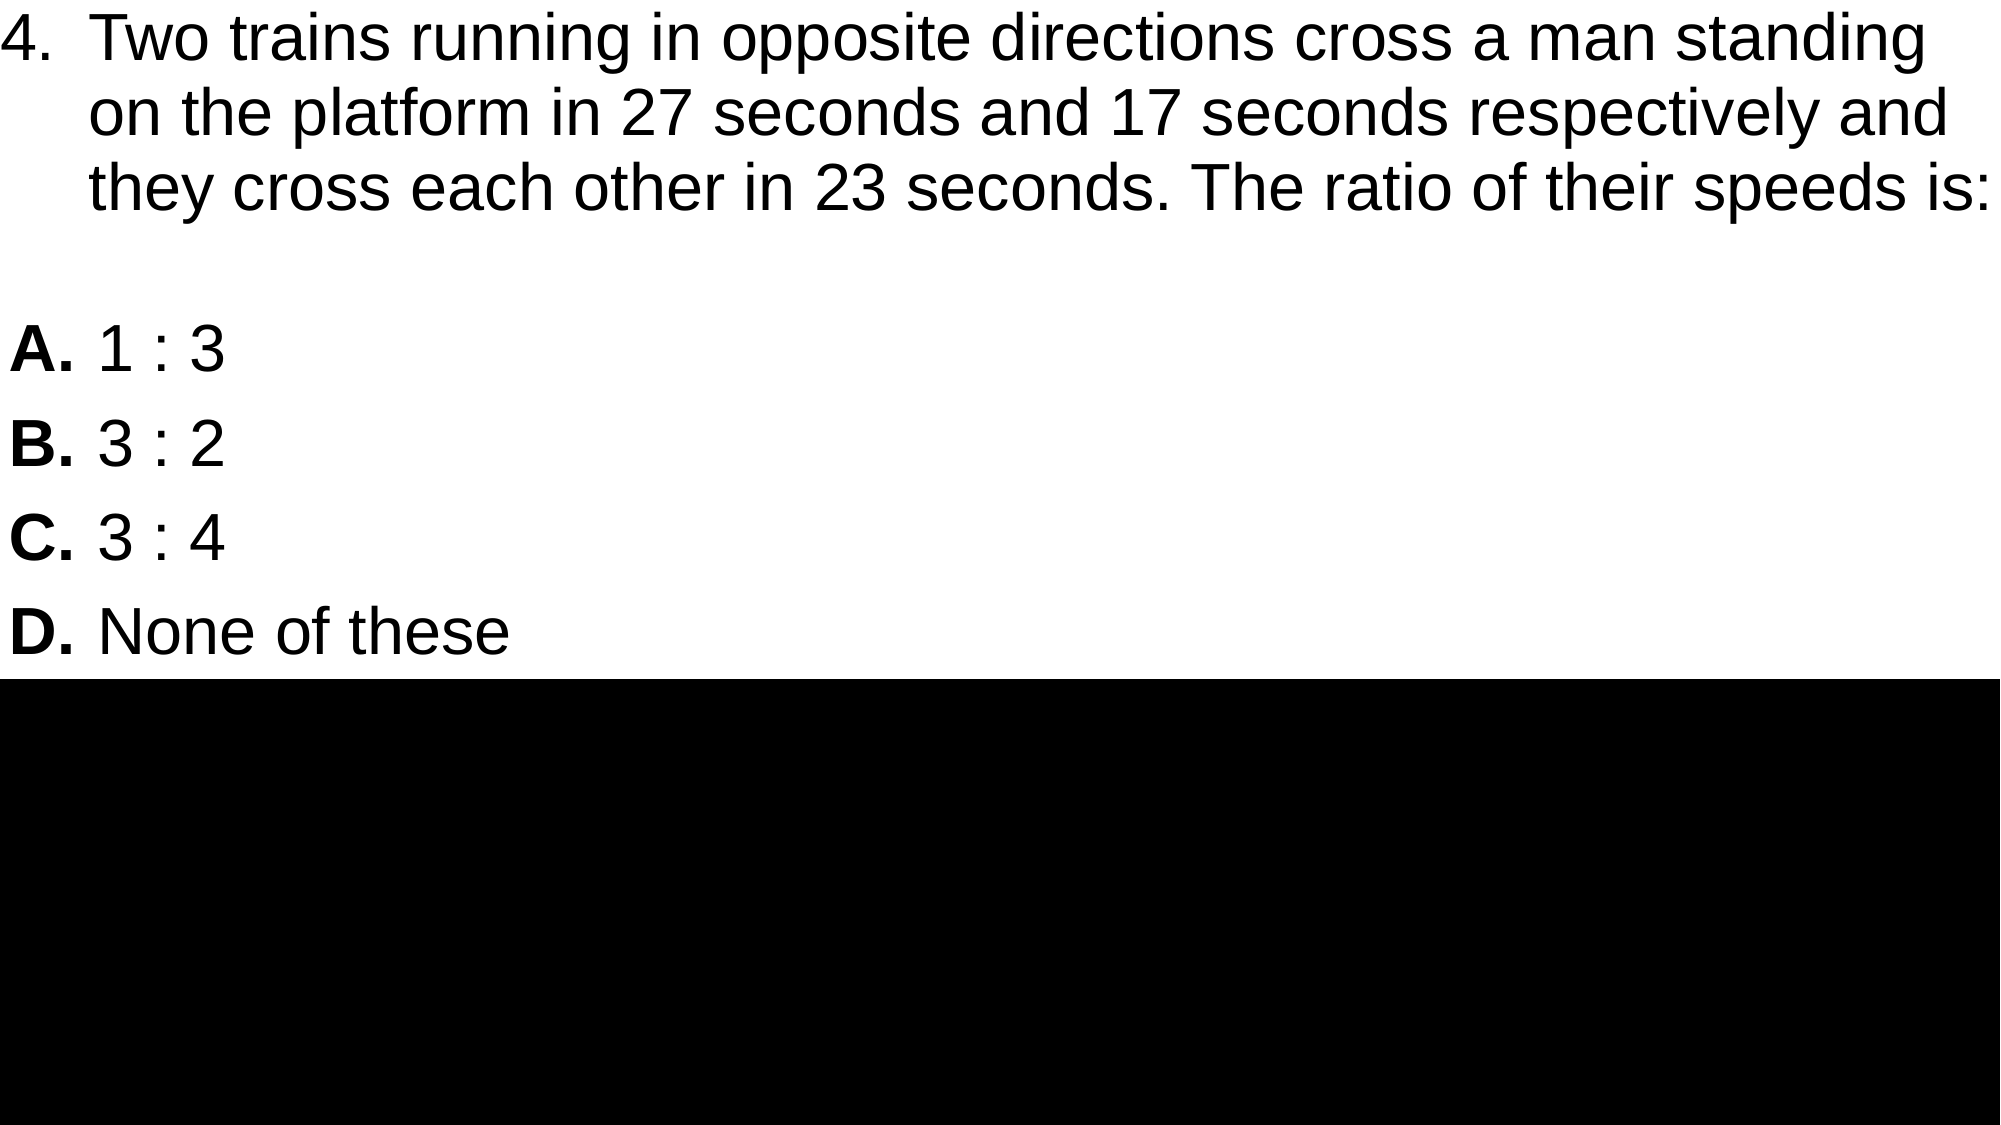

| 4. | Two trains running in opposite directions cross a man standing on the platform in 27 seconds and 17 seconds respectively and they cross each other in 23 seconds. The ratio of their speeds is: |
| --- | --- |
|  |  |
| A. | 1 : 3 |
| B. | 3 : 2 |
| C. | 3 : 4 |
| D. | None of these |
#